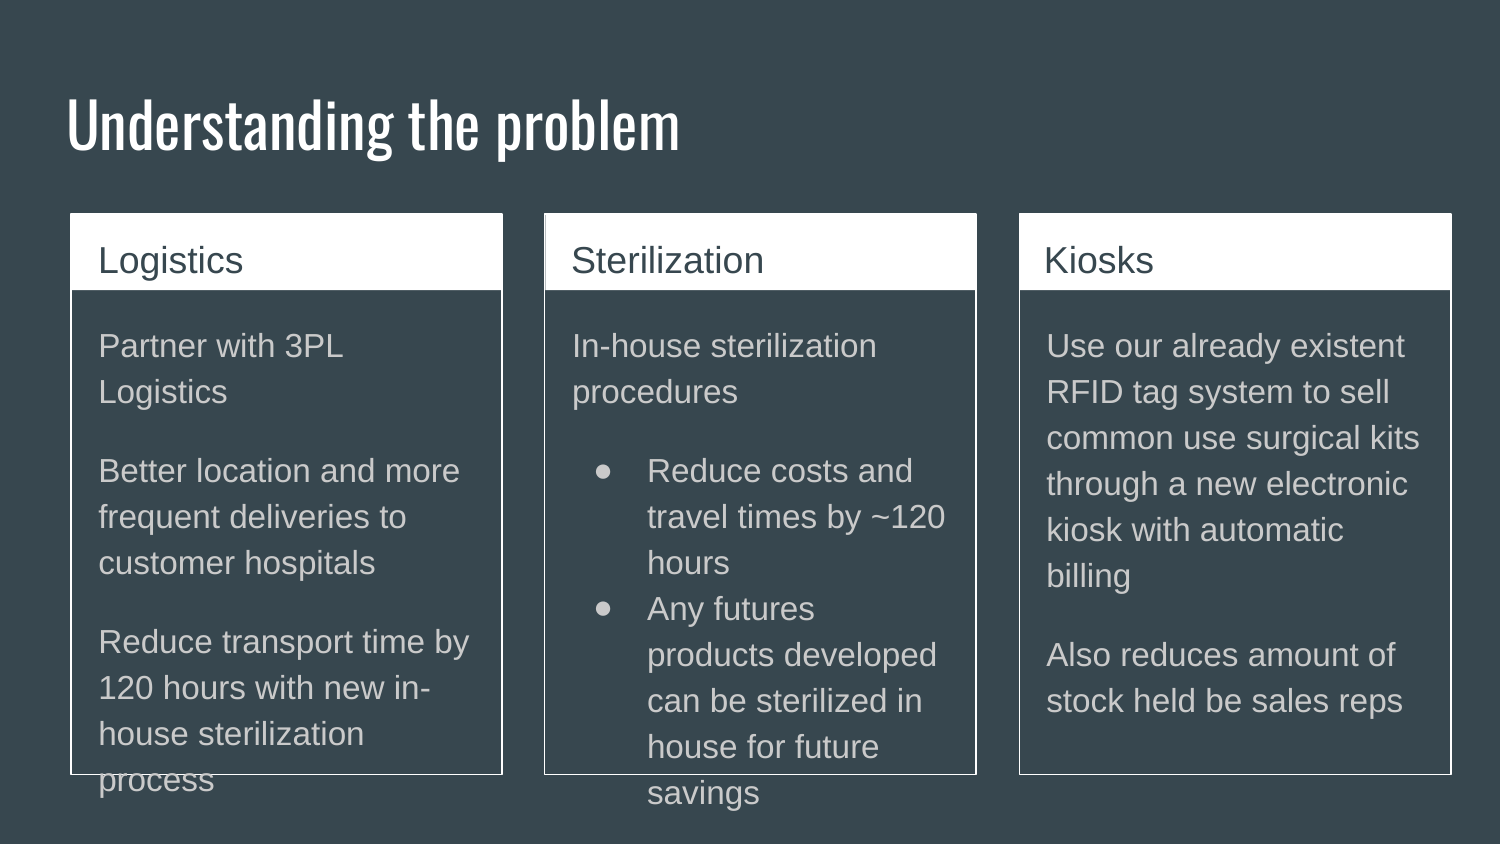

# Understanding the problem

Logistics

Sterilization Procedures

Kiosks

Partner with 3PL Logistics
Better location and more frequent deliveries to customer hospitals
Reduce transport time by 120 hours with new in-house sterilization process
In-house sterilization procedures
Reduce costs and travel times by ~120 hours
Any futures products developed can be sterilized in house for future savings
Use our already existent RFID tag system to sell common use surgical kits through a new electronic kiosk with automatic billing
Also reduces amount of stock held be sales reps